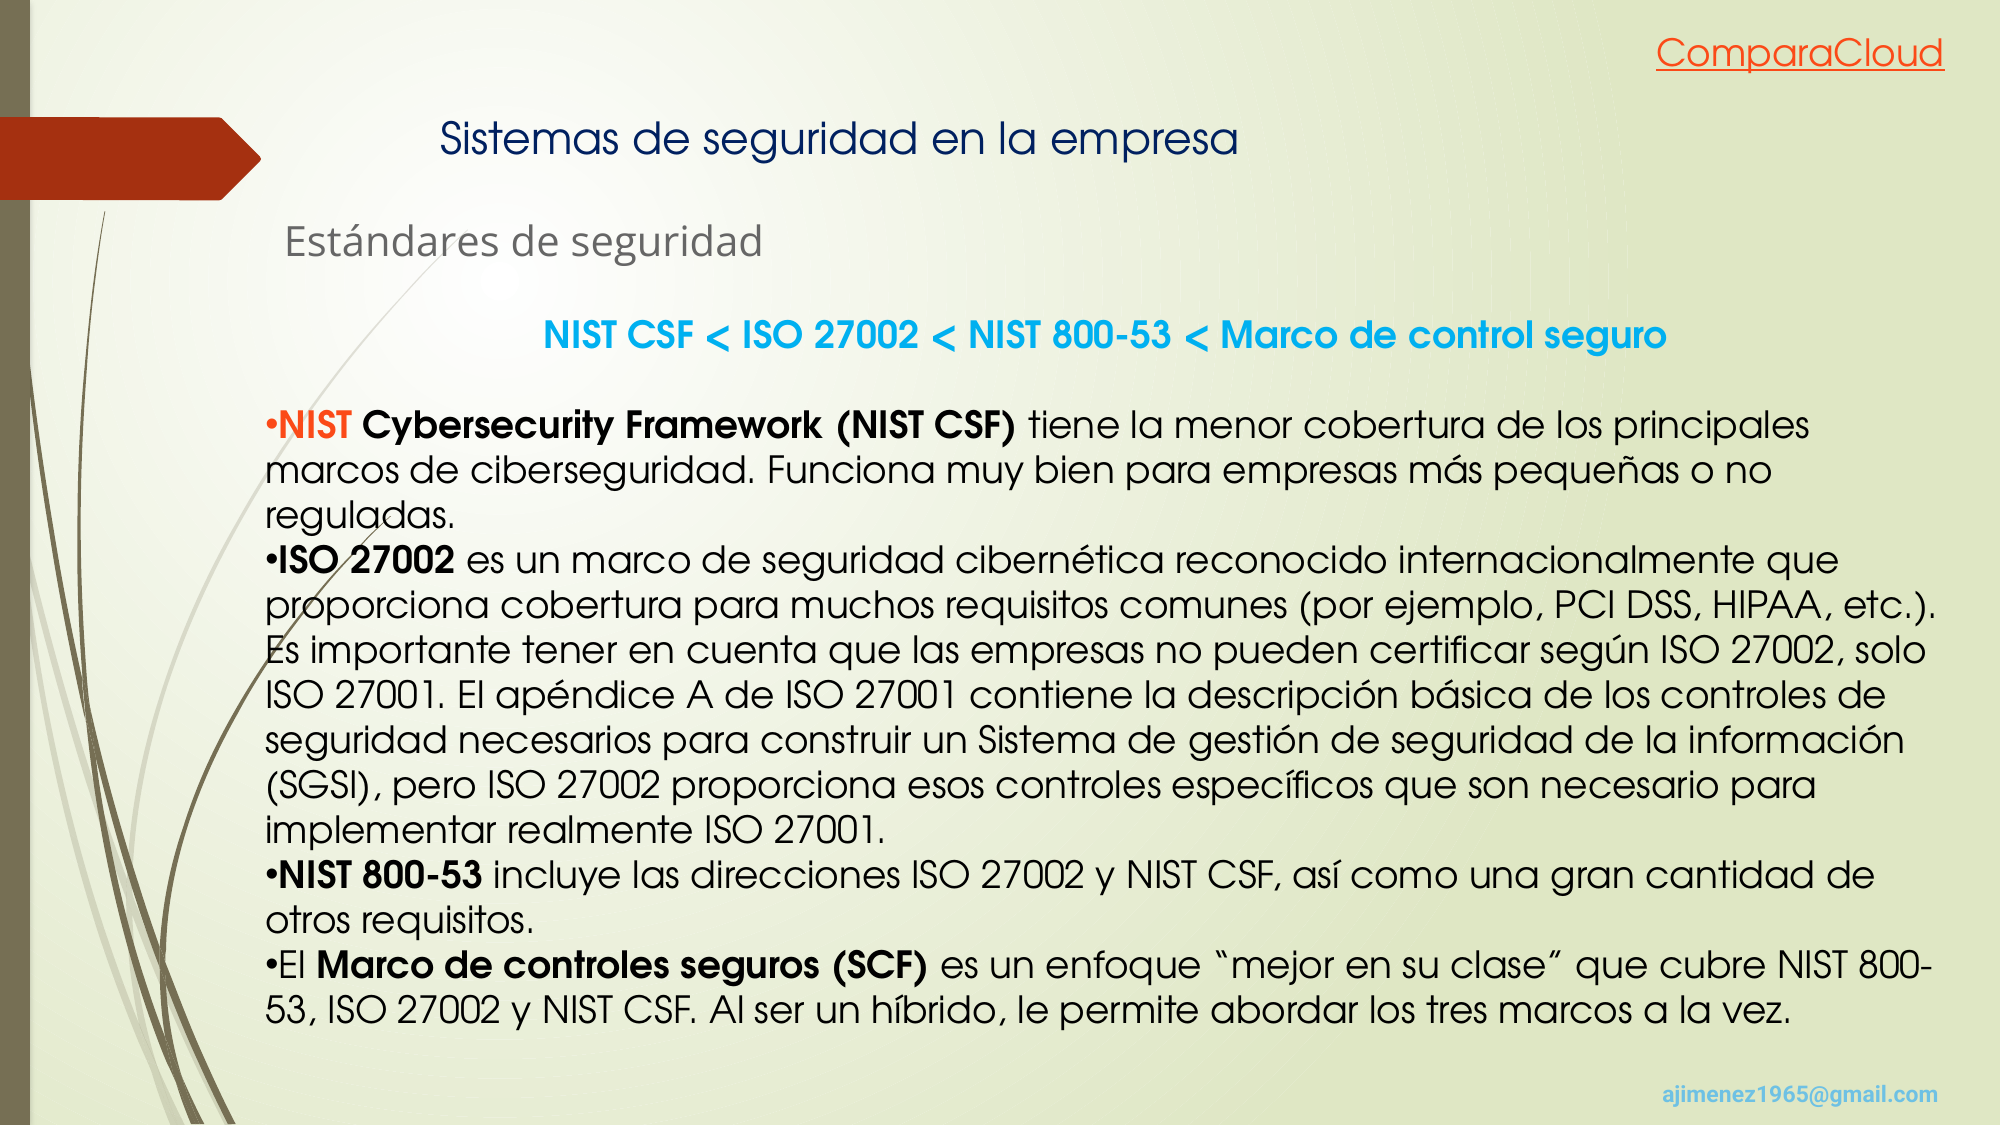

ComparaCloud
Sistemas de seguridad en la empresa
Estándares de seguridad
NIST CSF < ISO 27002 < NIST 800-53 < Marco de control seguro

NIST Cybersecurity Framework (NIST CSF) tiene la menor cobertura de los principales marcos de ciberseguridad. Funciona muy bien para empresas más pequeñas o no reguladas.
ISO 27002 es un marco de seguridad cibernética reconocido internacionalmente que proporciona cobertura para muchos requisitos comunes (por ejemplo, PCI DSS, HIPAA, etc.). Es importante tener en cuenta que las empresas no pueden certificar según ISO 27002, solo ISO 27001. El apéndice A de ISO 27001 contiene la descripción básica de los controles de seguridad necesarios para construir un Sistema de gestión de seguridad de la información (SGSI), pero ISO 27002 proporciona esos controles específicos que son necesario para implementar realmente ISO 27001.
NIST 800-53 incluye las direcciones ISO 27002 y NIST CSF, así como una gran cantidad de otros requisitos.
El Marco de controles seguros (SCF) es un enfoque “mejor en su clase” que cubre NIST 800-53, ISO 27002 y NIST CSF. Al ser un híbrido, le permite abordar los tres marcos a la vez.
ajimenez1965@gmail.com